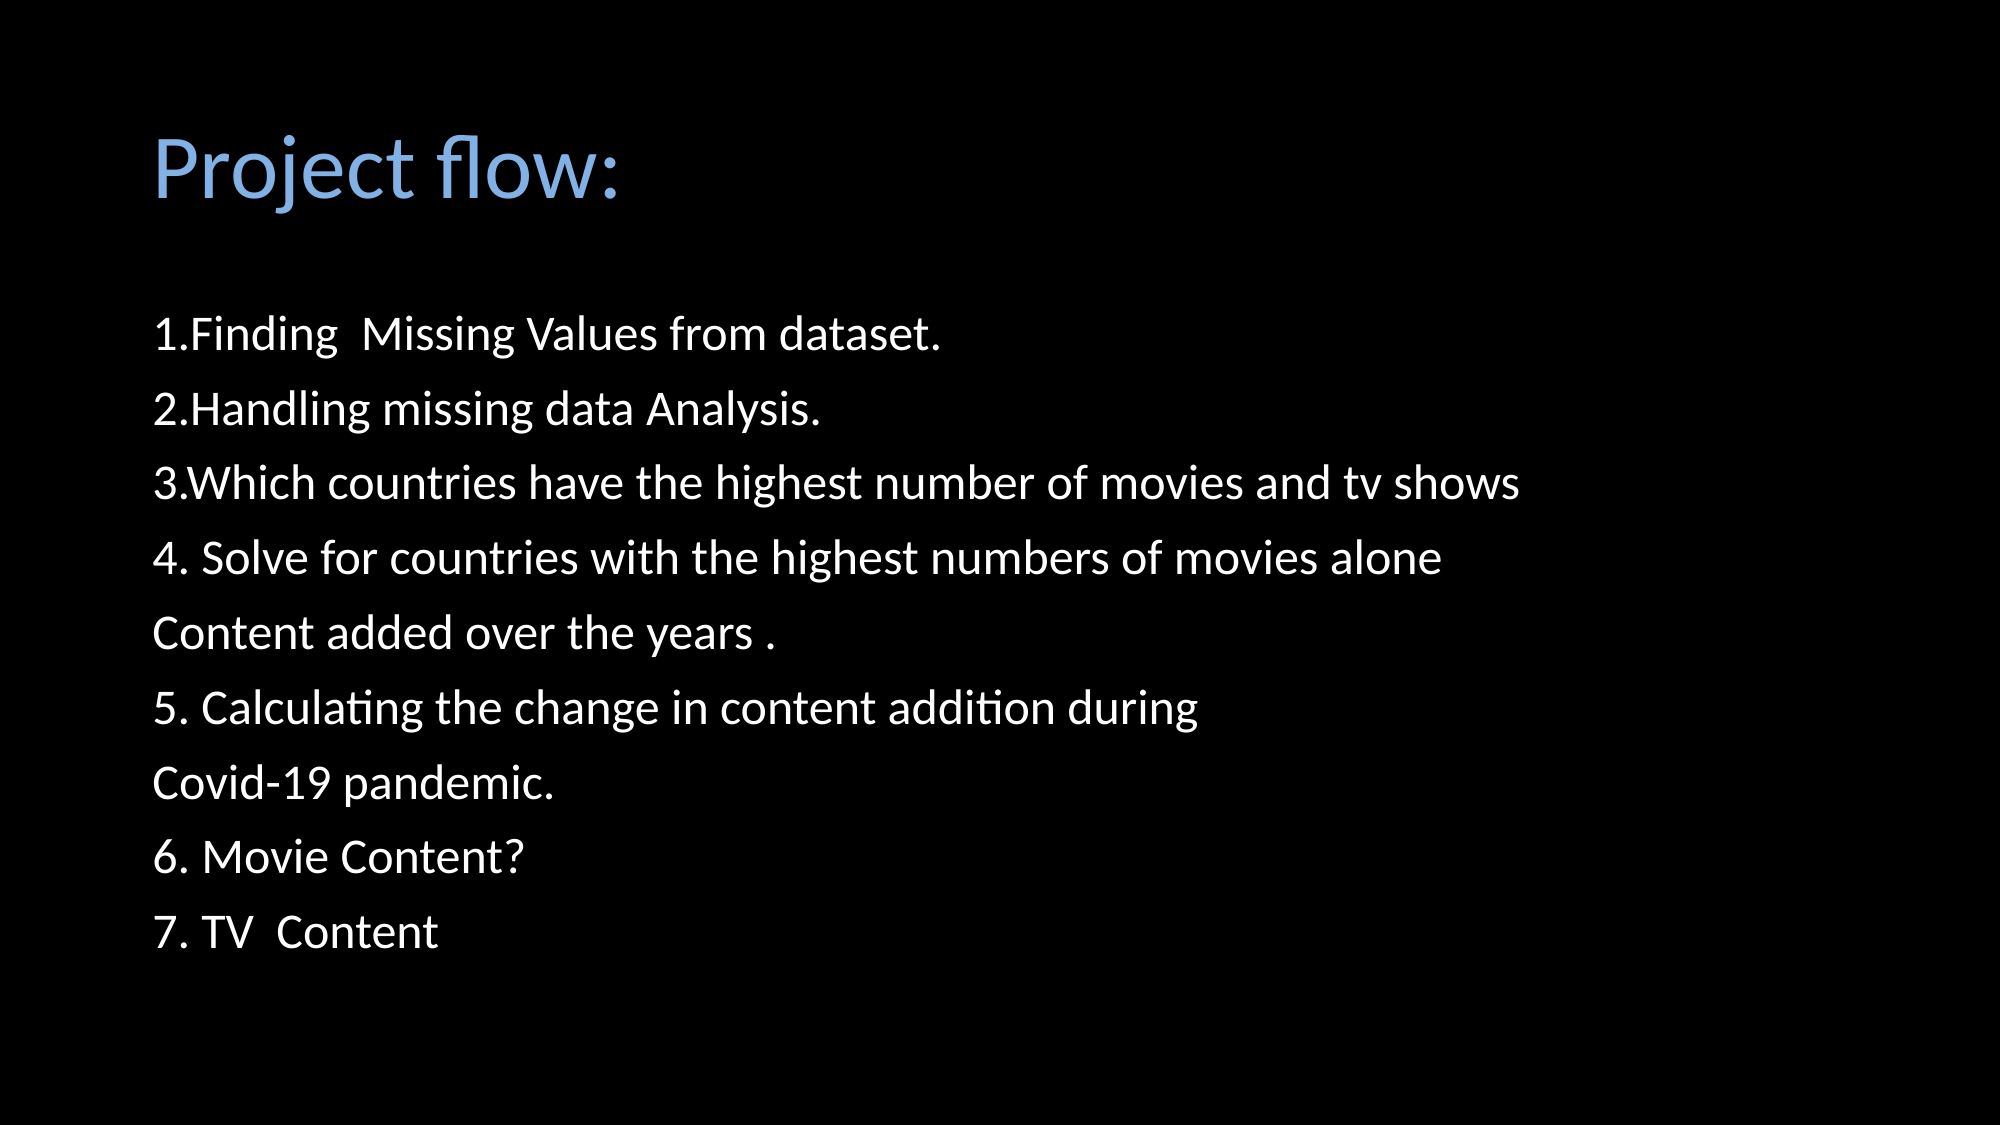

# Project flow:
1.Finding  Missing Values from dataset.
2.Handling missing data Analysis.
3.Which countries have the highest number of movies and tv shows
4. Solve for countries with the highest numbers of movies alone
Content added over the years .
5. Calculating the change in content addition during
Covid-19 pandemic.
6. Movie Content?
7. TV  Content